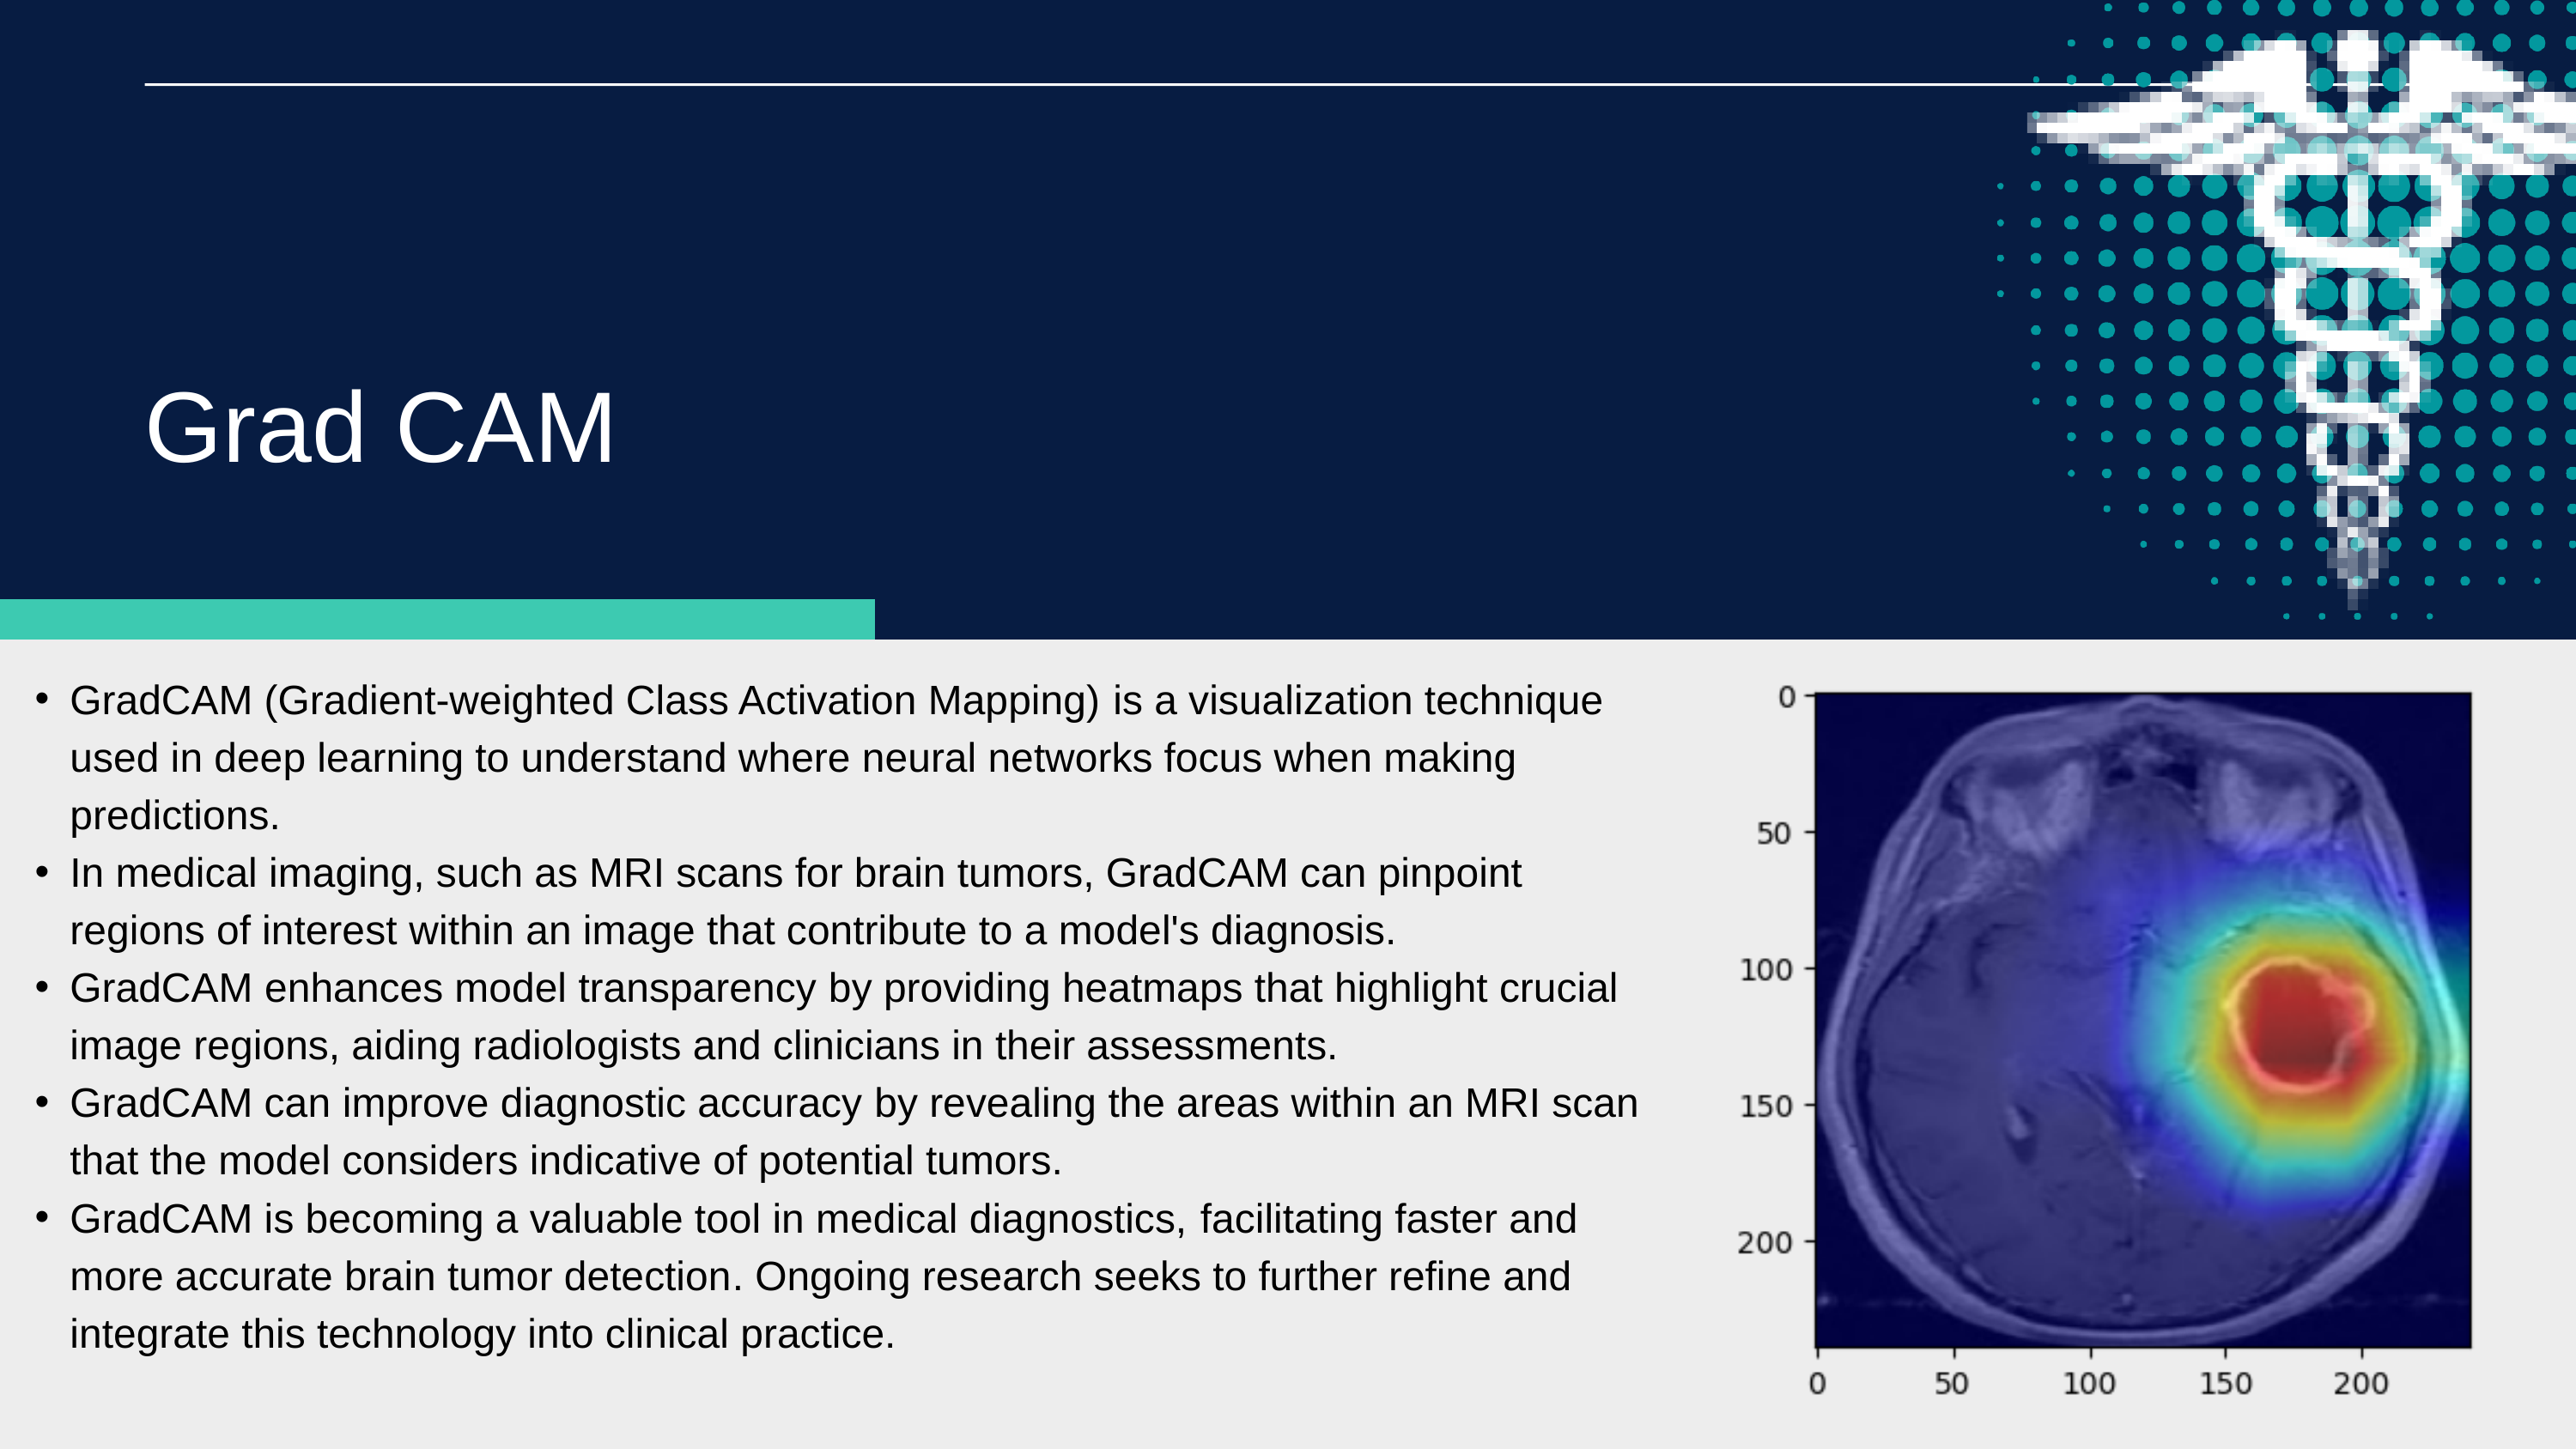

Grad CAM

GradCAM (Gradient-weighted Class Activation Mapping) is a visualization technique used in deep learning to understand where neural networks focus when making predictions.
In medical imaging, such as MRI scans for brain tumors, GradCAM can pinpoint regions of interest within an image that contribute to a model's diagnosis.
GradCAM enhances model transparency by providing heatmaps that highlight crucial image regions, aiding radiologists and clinicians in their assessments.
GradCAM can improve diagnostic accuracy by revealing the areas within an MRI scan that the model considers indicative of potential tumors.
GradCAM is becoming a valuable tool in medical diagnostics, facilitating faster and more accurate brain tumor detection. Ongoing research seeks to further refine and integrate this technology into clinical practice.